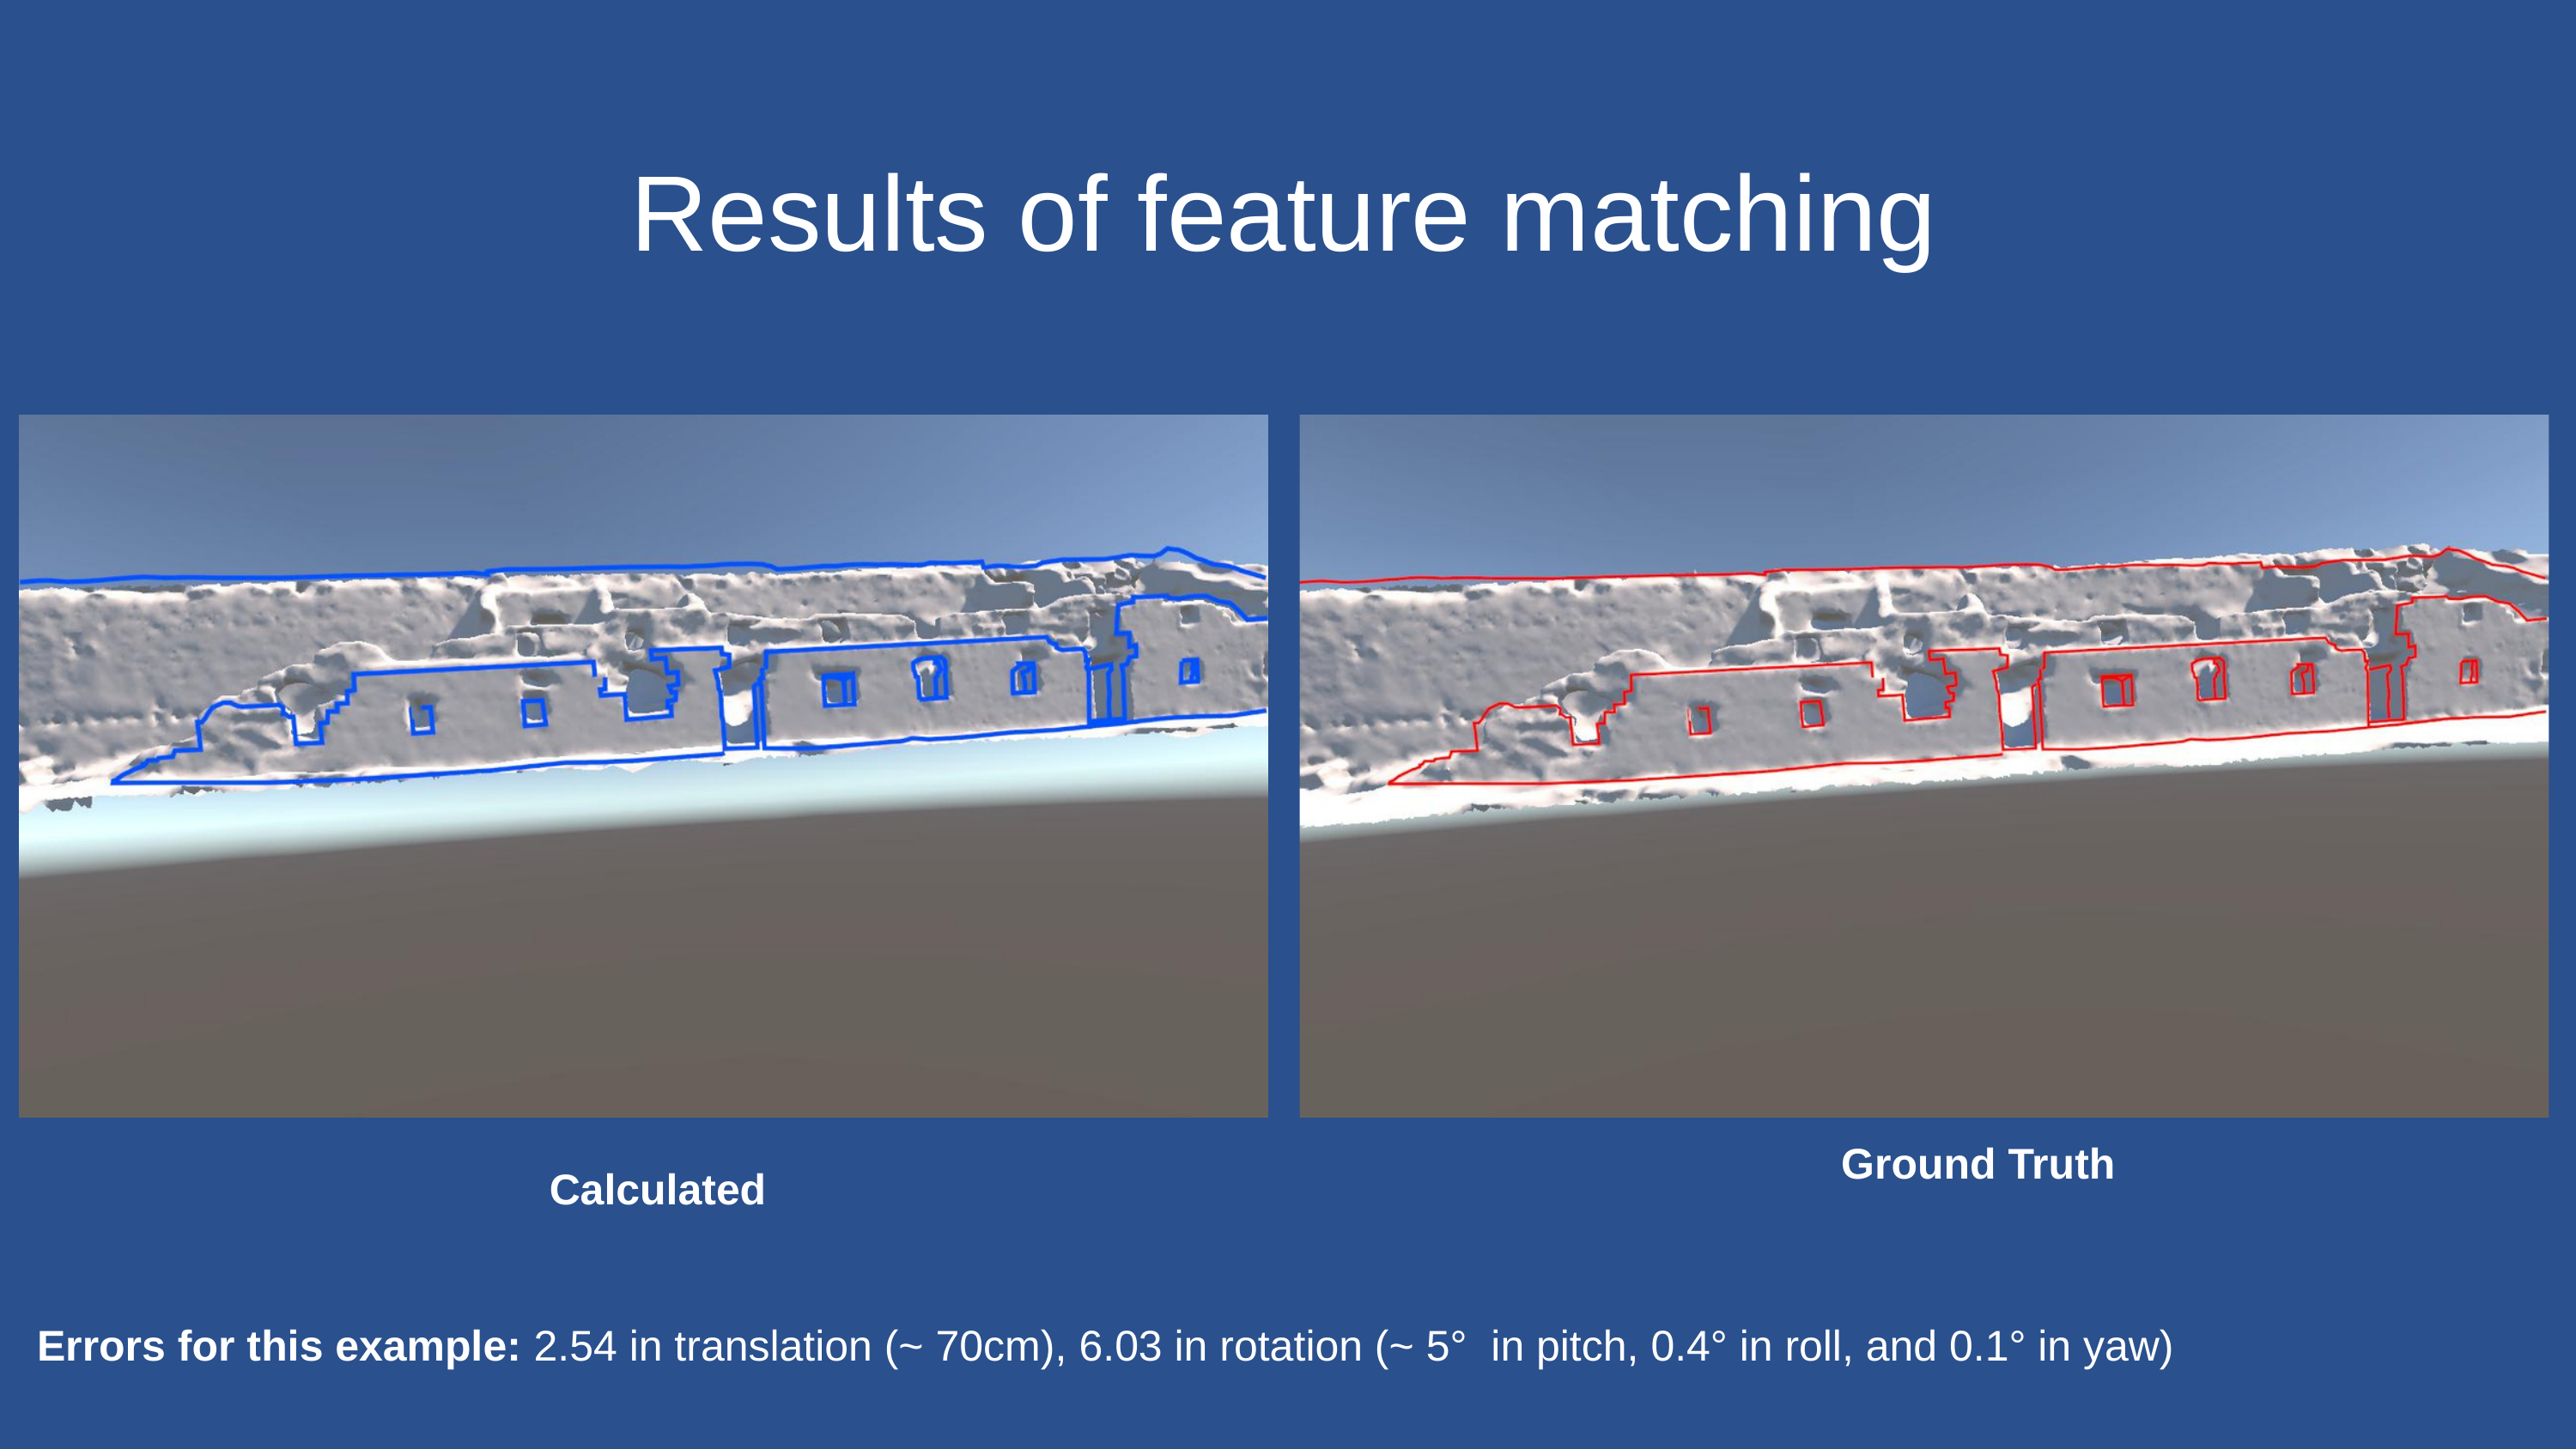

Results of feature matching

Ground Truth
Calculated
Errors for this example: 2.54 in translation (~ 70cm), 6.03 in rotation (~ 5°  in pitch, 0.4° in roll, and 0.1° in yaw)